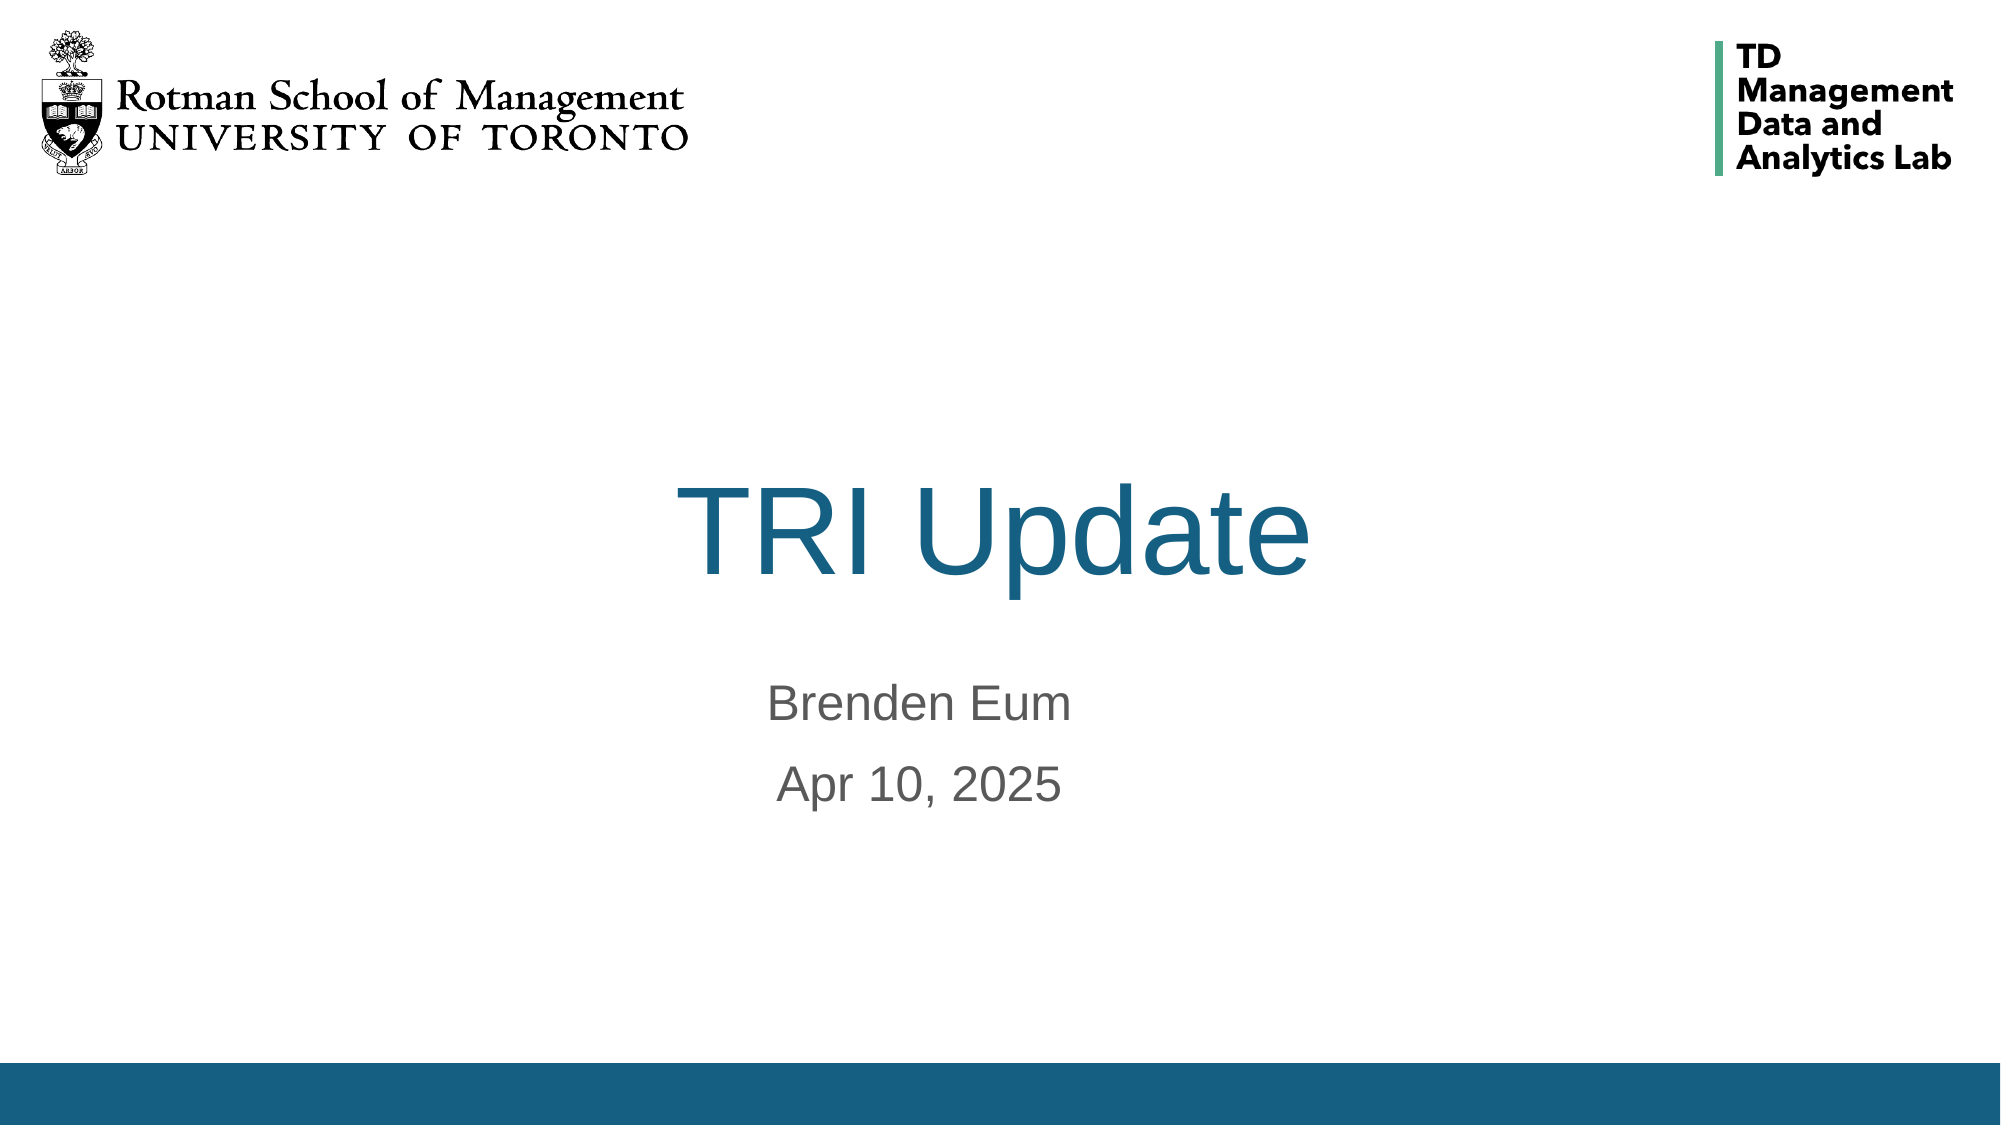

# TRI Update
Brenden Eum
Apr 10, 2025